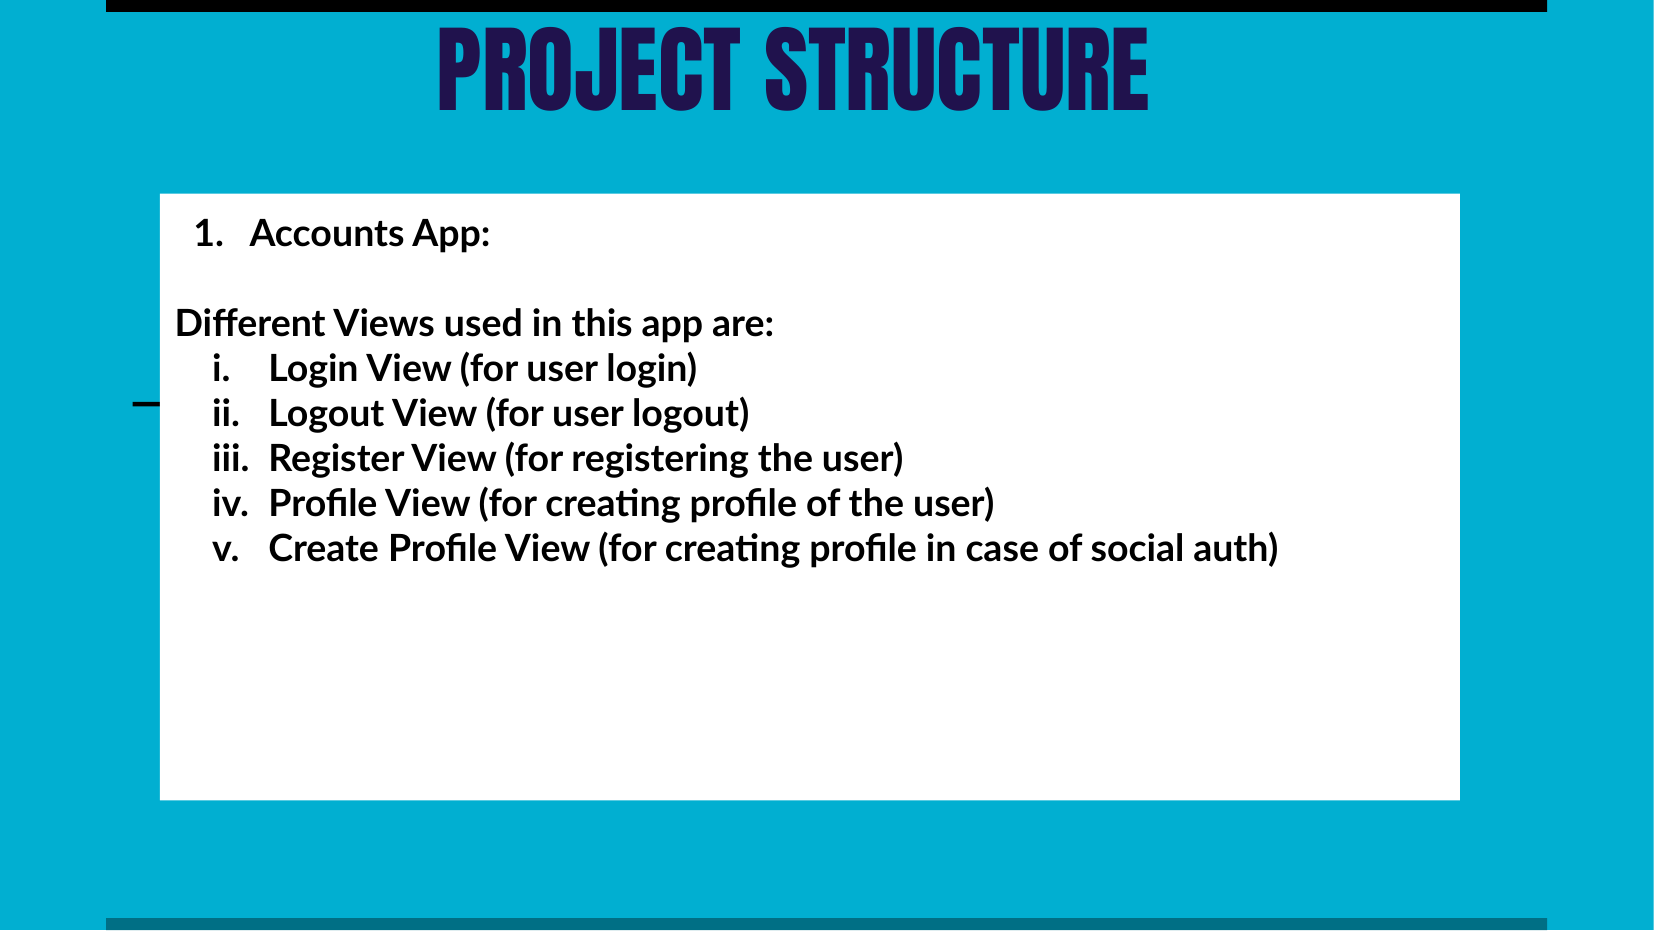

PROJECT STRUCTURE
Accounts App:

Different Views used in this app are:
Login View (for user login)
Logout View (for user logout)
Register View (for registering the user)
Profile View (for creating profile of the user)
Create Profile View (for creating profile in case of social auth)